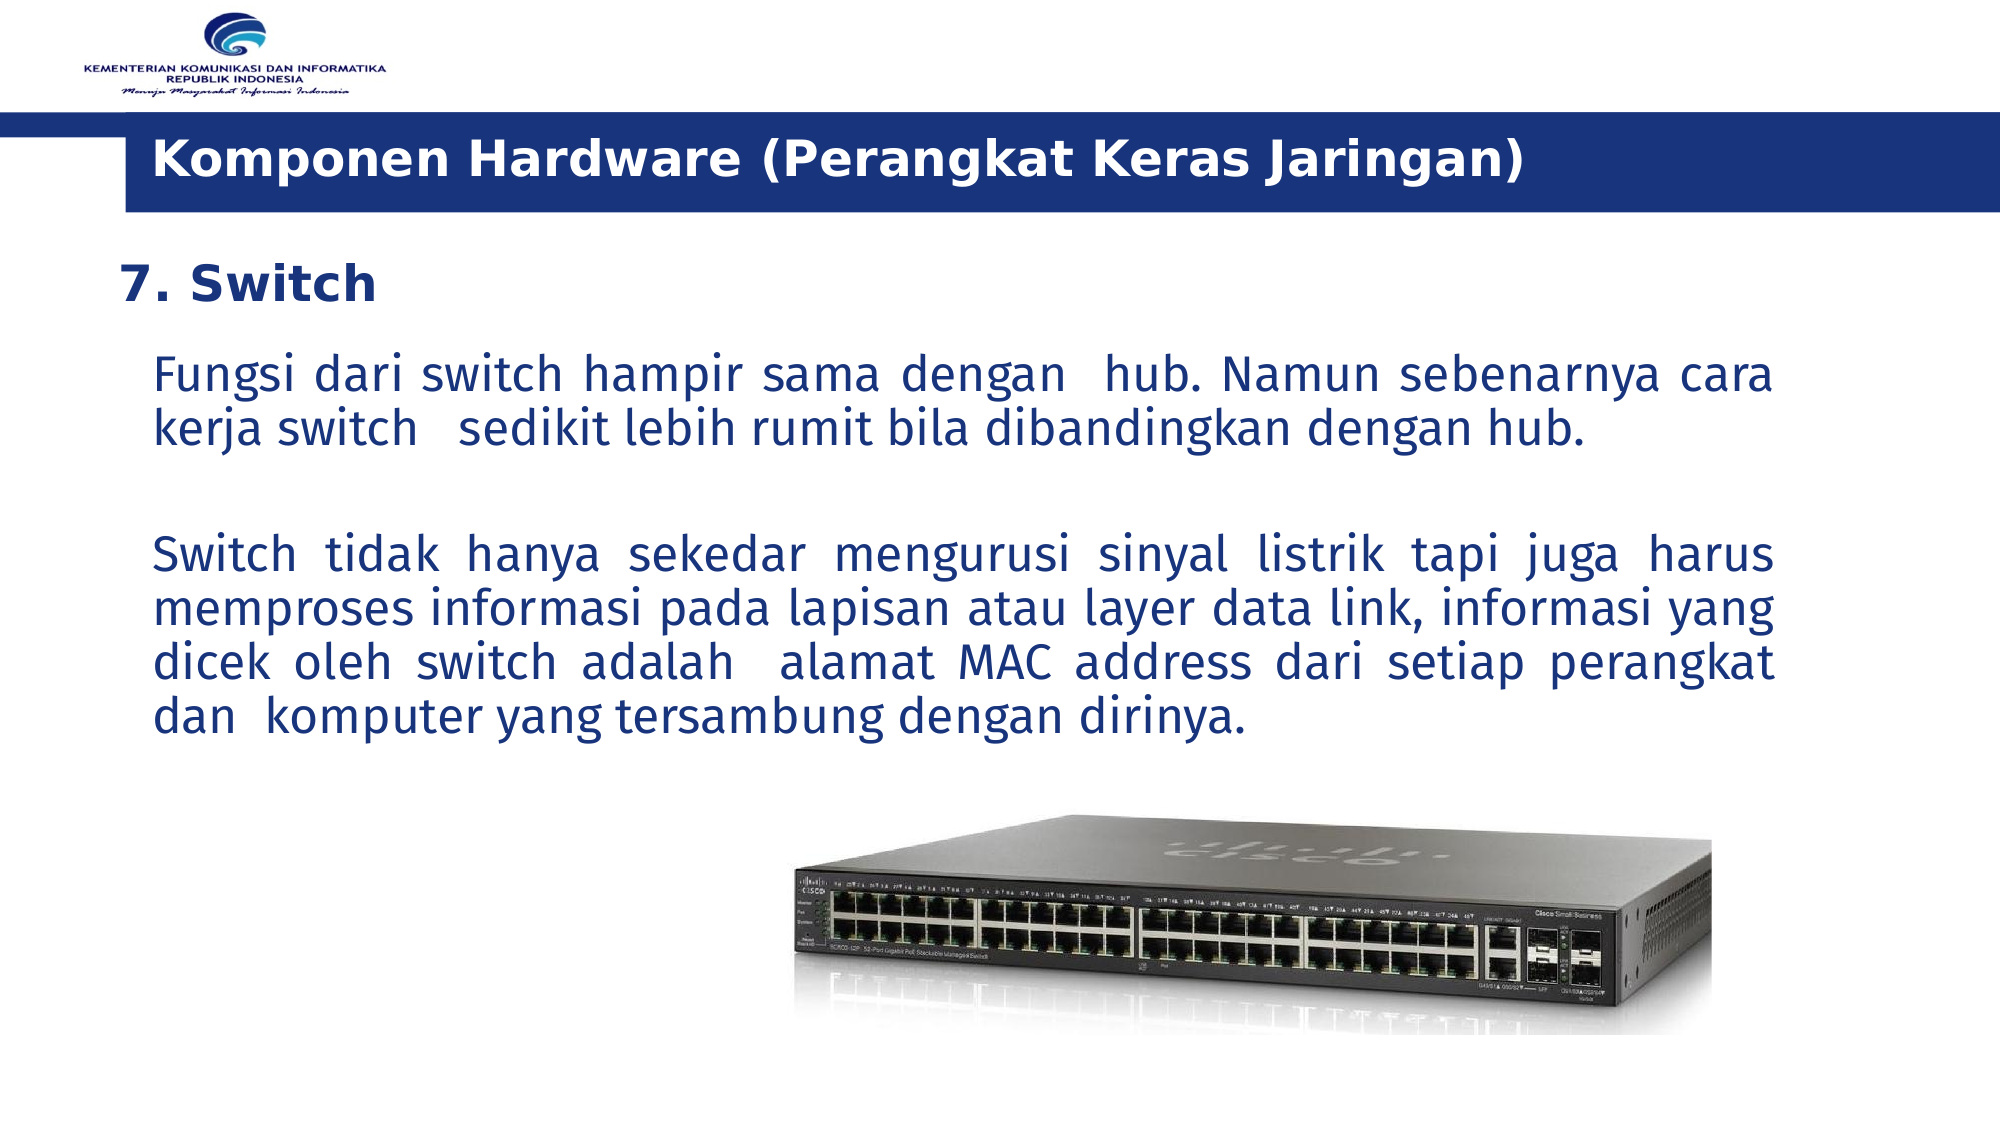

# Komponen Hardware (Perangkat Keras Jaringan)
7. Switch
Fungsi dari switch hampir sama dengan  hub. Namun sebenarnya cara kerja switch   sedikit lebih rumit bila dibandingkan dengan hub.

Switch tidak hanya sekedar mengurusi sinyal listrik tapi juga harus memproses informasi pada lapisan atau layer data link, informasi yang dicek oleh switch adalah  alamat MAC address dari setiap perangkat dan  komputer yang tersambung dengan dirinya.